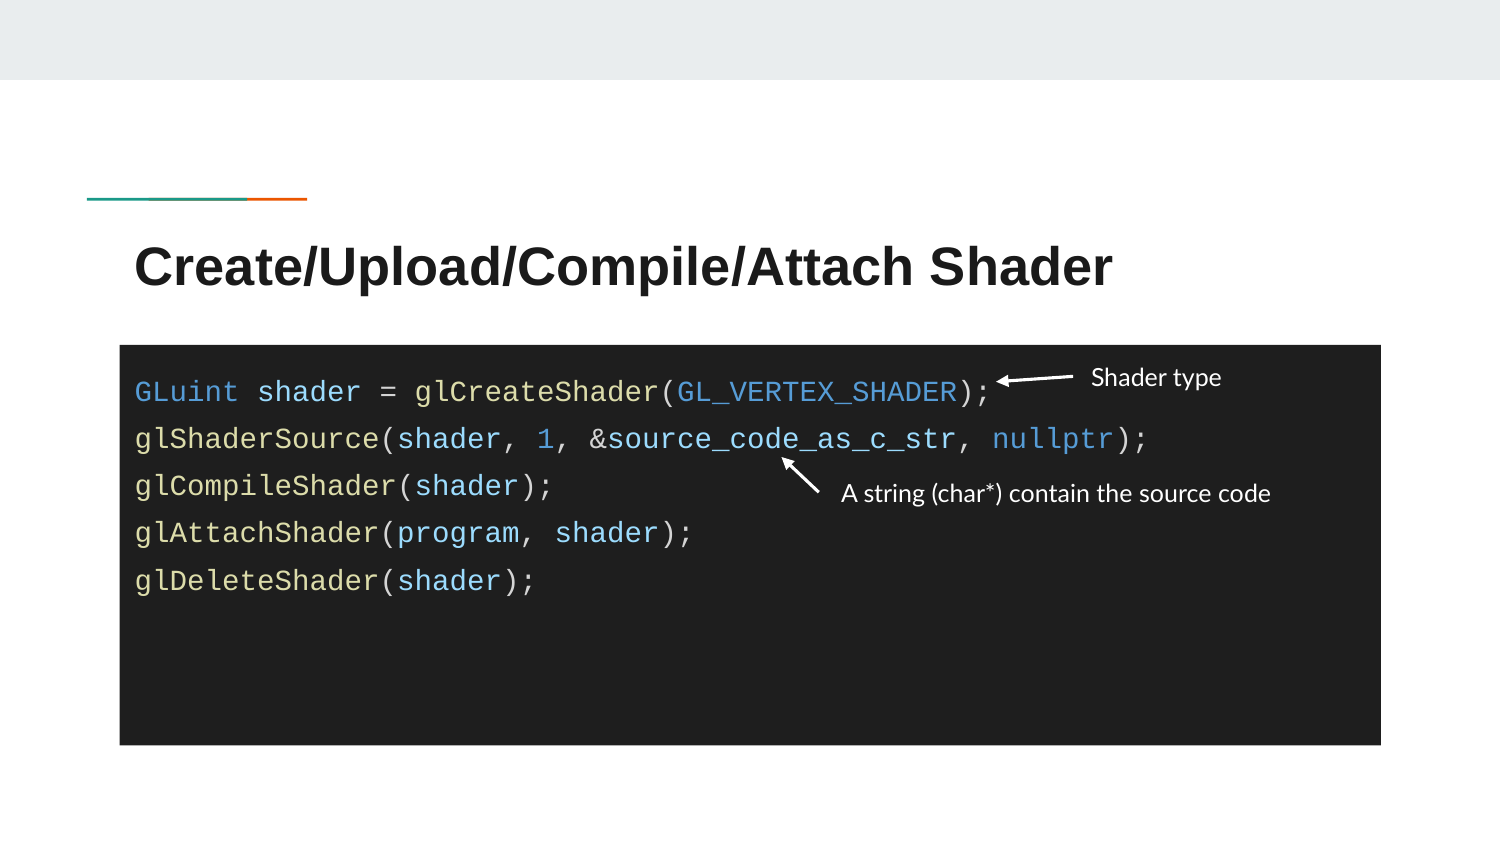

# Create/Upload/Compile/Attach Shader
GLuint shader = glCreateShader(GL_VERTEX_SHADER);
glShaderSource(shader, 1, &source_code_as_c_str, nullptr);
glCompileShader(shader);
glAttachShader(program, shader);
glDeleteShader(shader);
Shader type
A string (char*) contain the source code